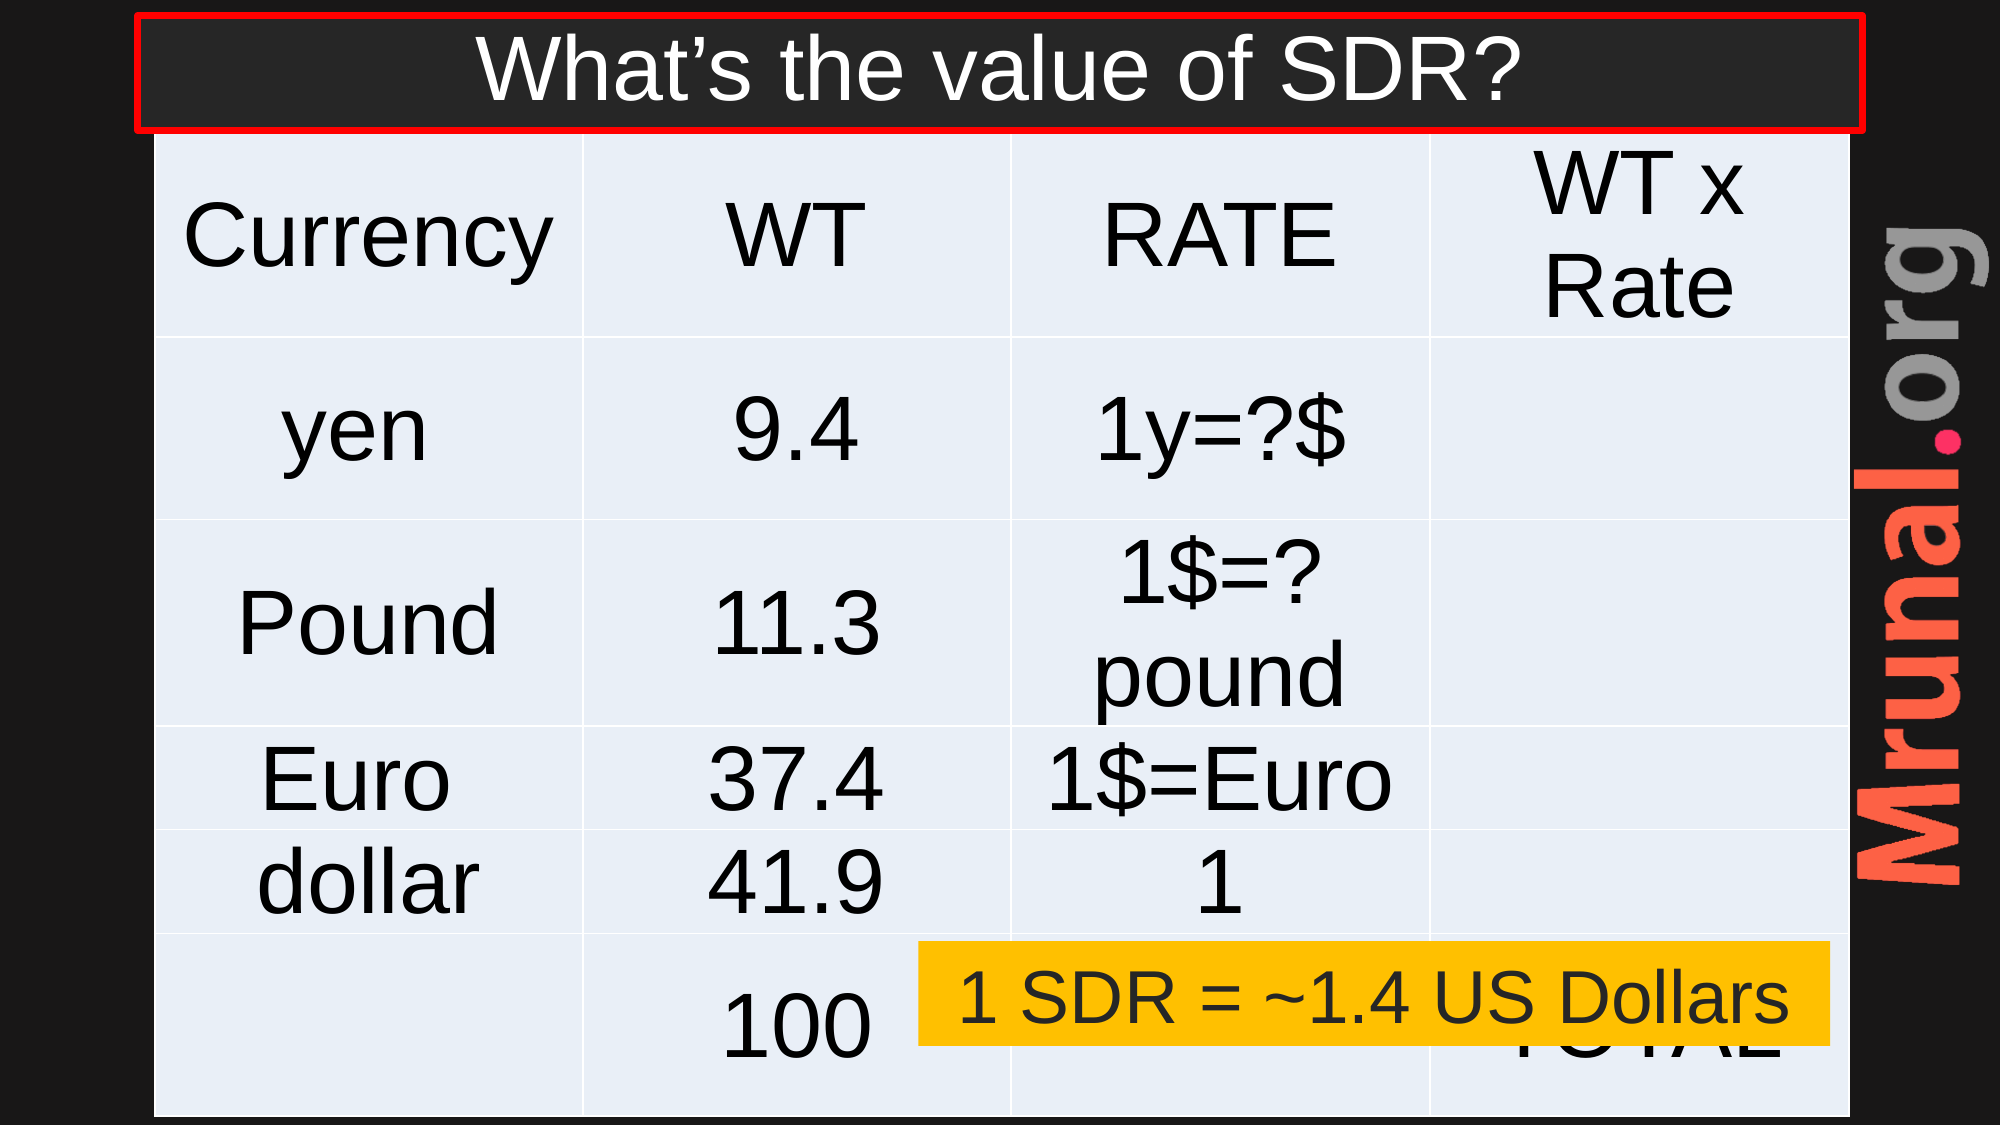

# What’s the value of SDR?
| Currency | WT | RATE | WT x Rate |
| --- | --- | --- | --- |
| yen | 9.4 | 1y=?$ |  |
| Pound | 11.3 | 1$=?pound |  |
| Euro | 37.4 | 1$=Euro |  |
| dollar | 41.9 | 1 |  |
|  | 100 |  | TOTAL |
1 SDR = ~1.4 US Dollars